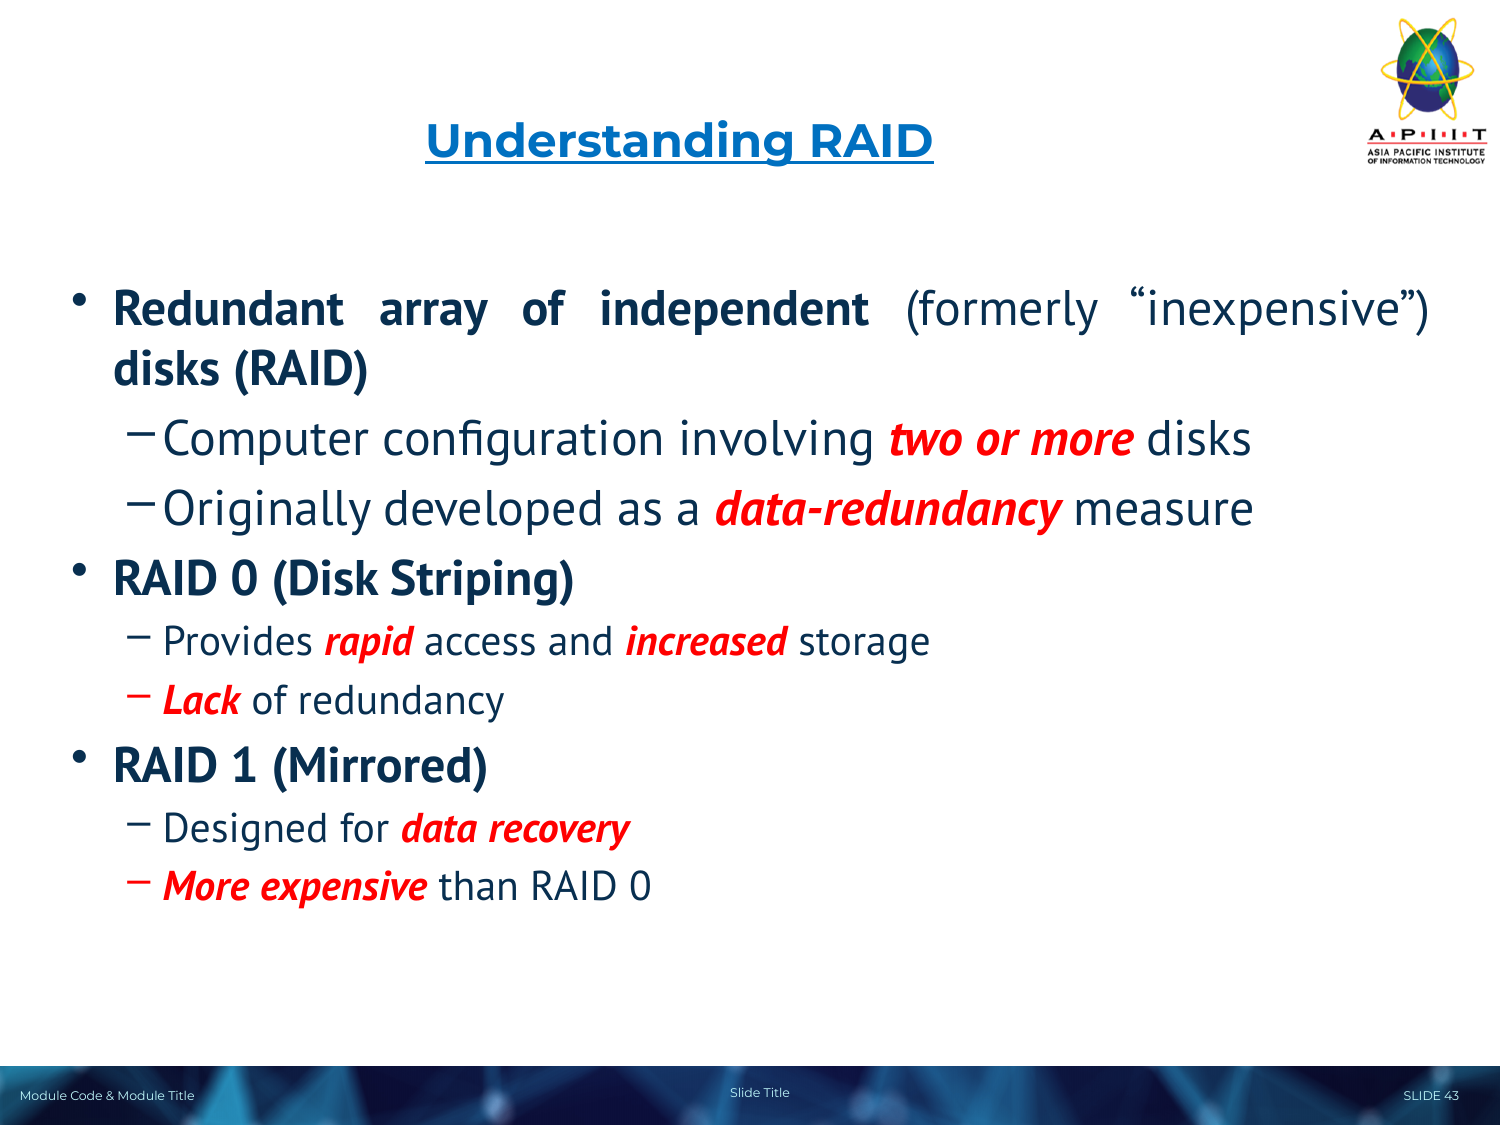

# Understanding RAID
Redundant array of independent (formerly “inexpensive”) disks (RAID)
Computer configuration involving two or more disks
Originally developed as a data-redundancy measure
RAID 0 (Disk Striping)
Provides rapid access and increased storage
Lack of redundancy
RAID 1 (Mirrored)
Designed for data recovery
More expensive than RAID 0